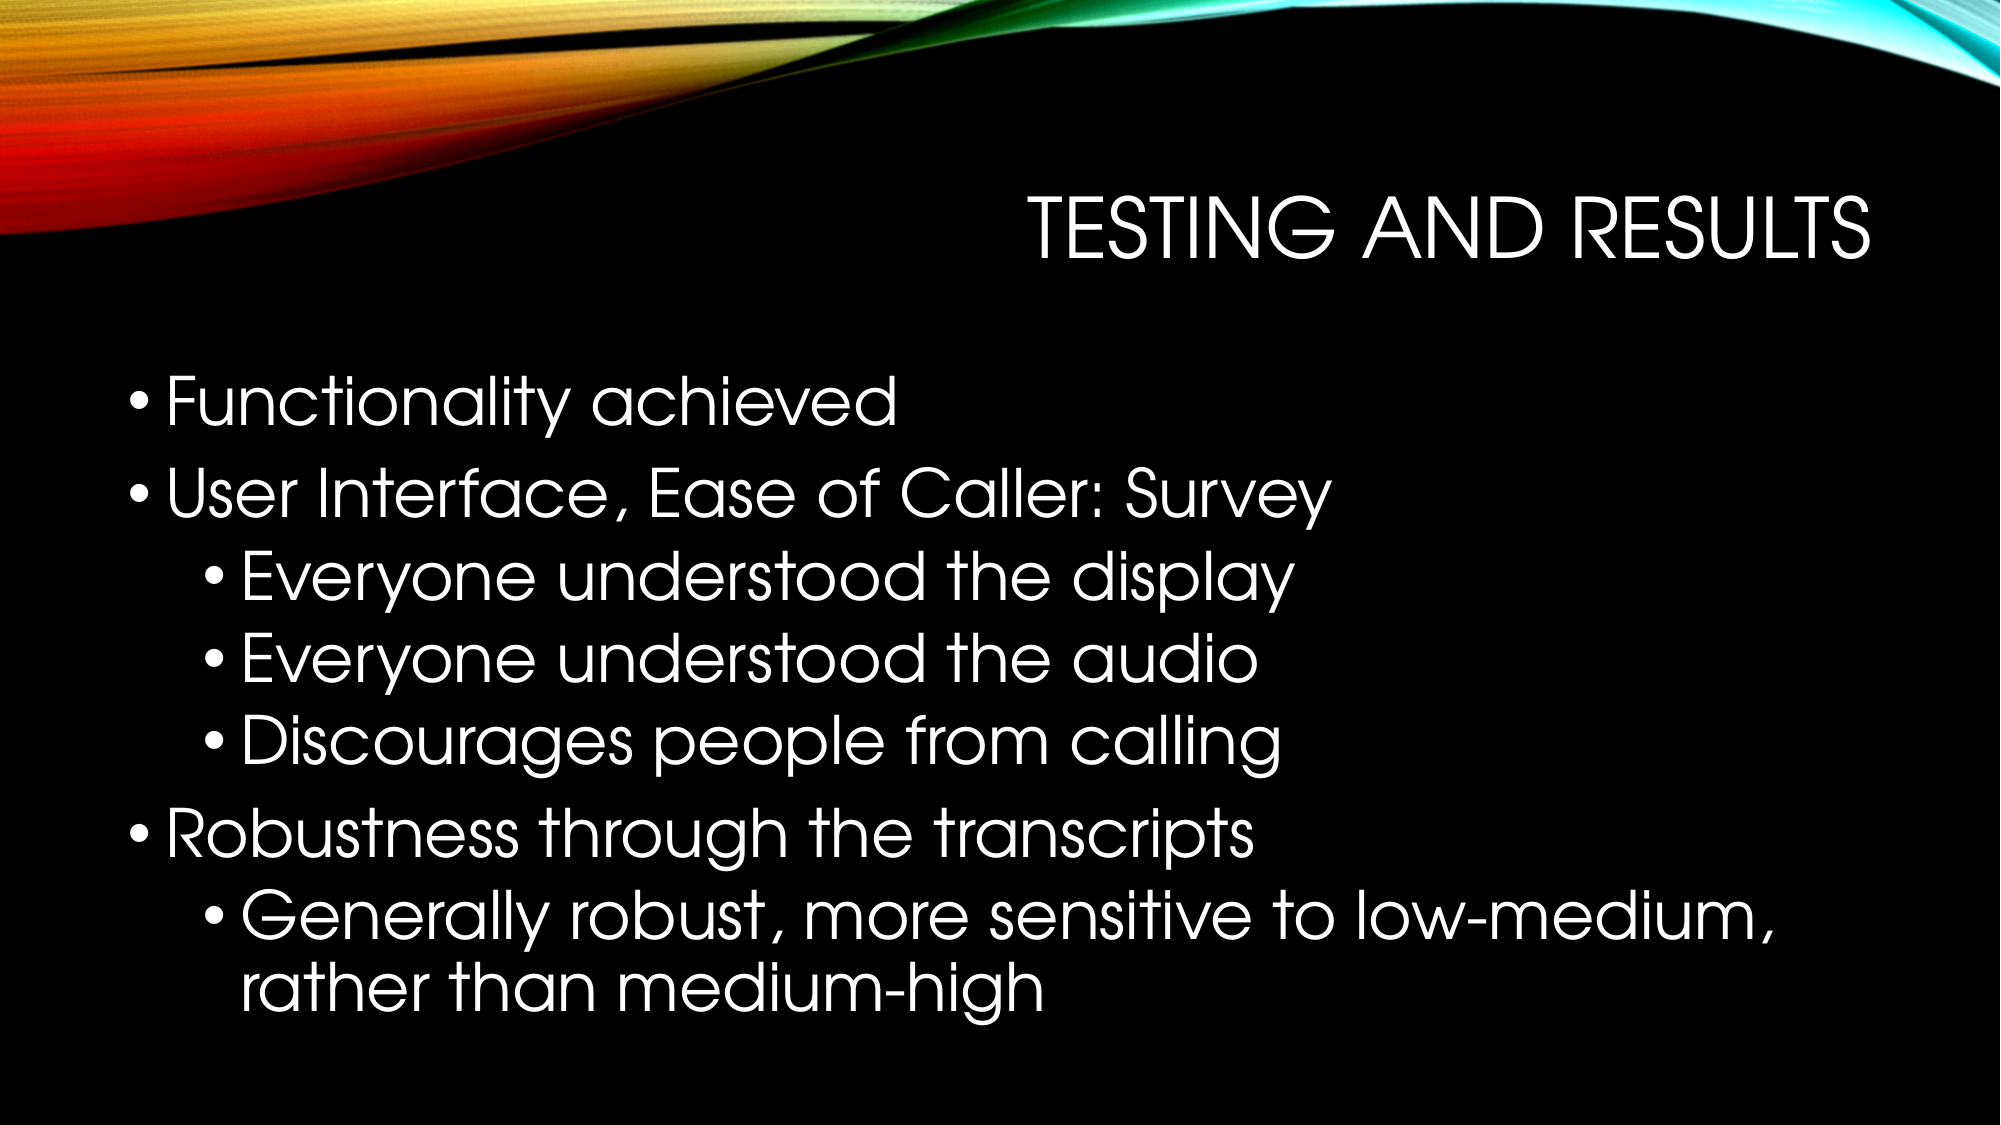

# Testing and Results
Functionality achieved
User Interface, Ease of Caller: Survey
Everyone understood the display
Everyone understood the audio
Discourages people from calling
Robustness through the transcripts
Generally robust, more sensitive to low-medium, rather than medium-high